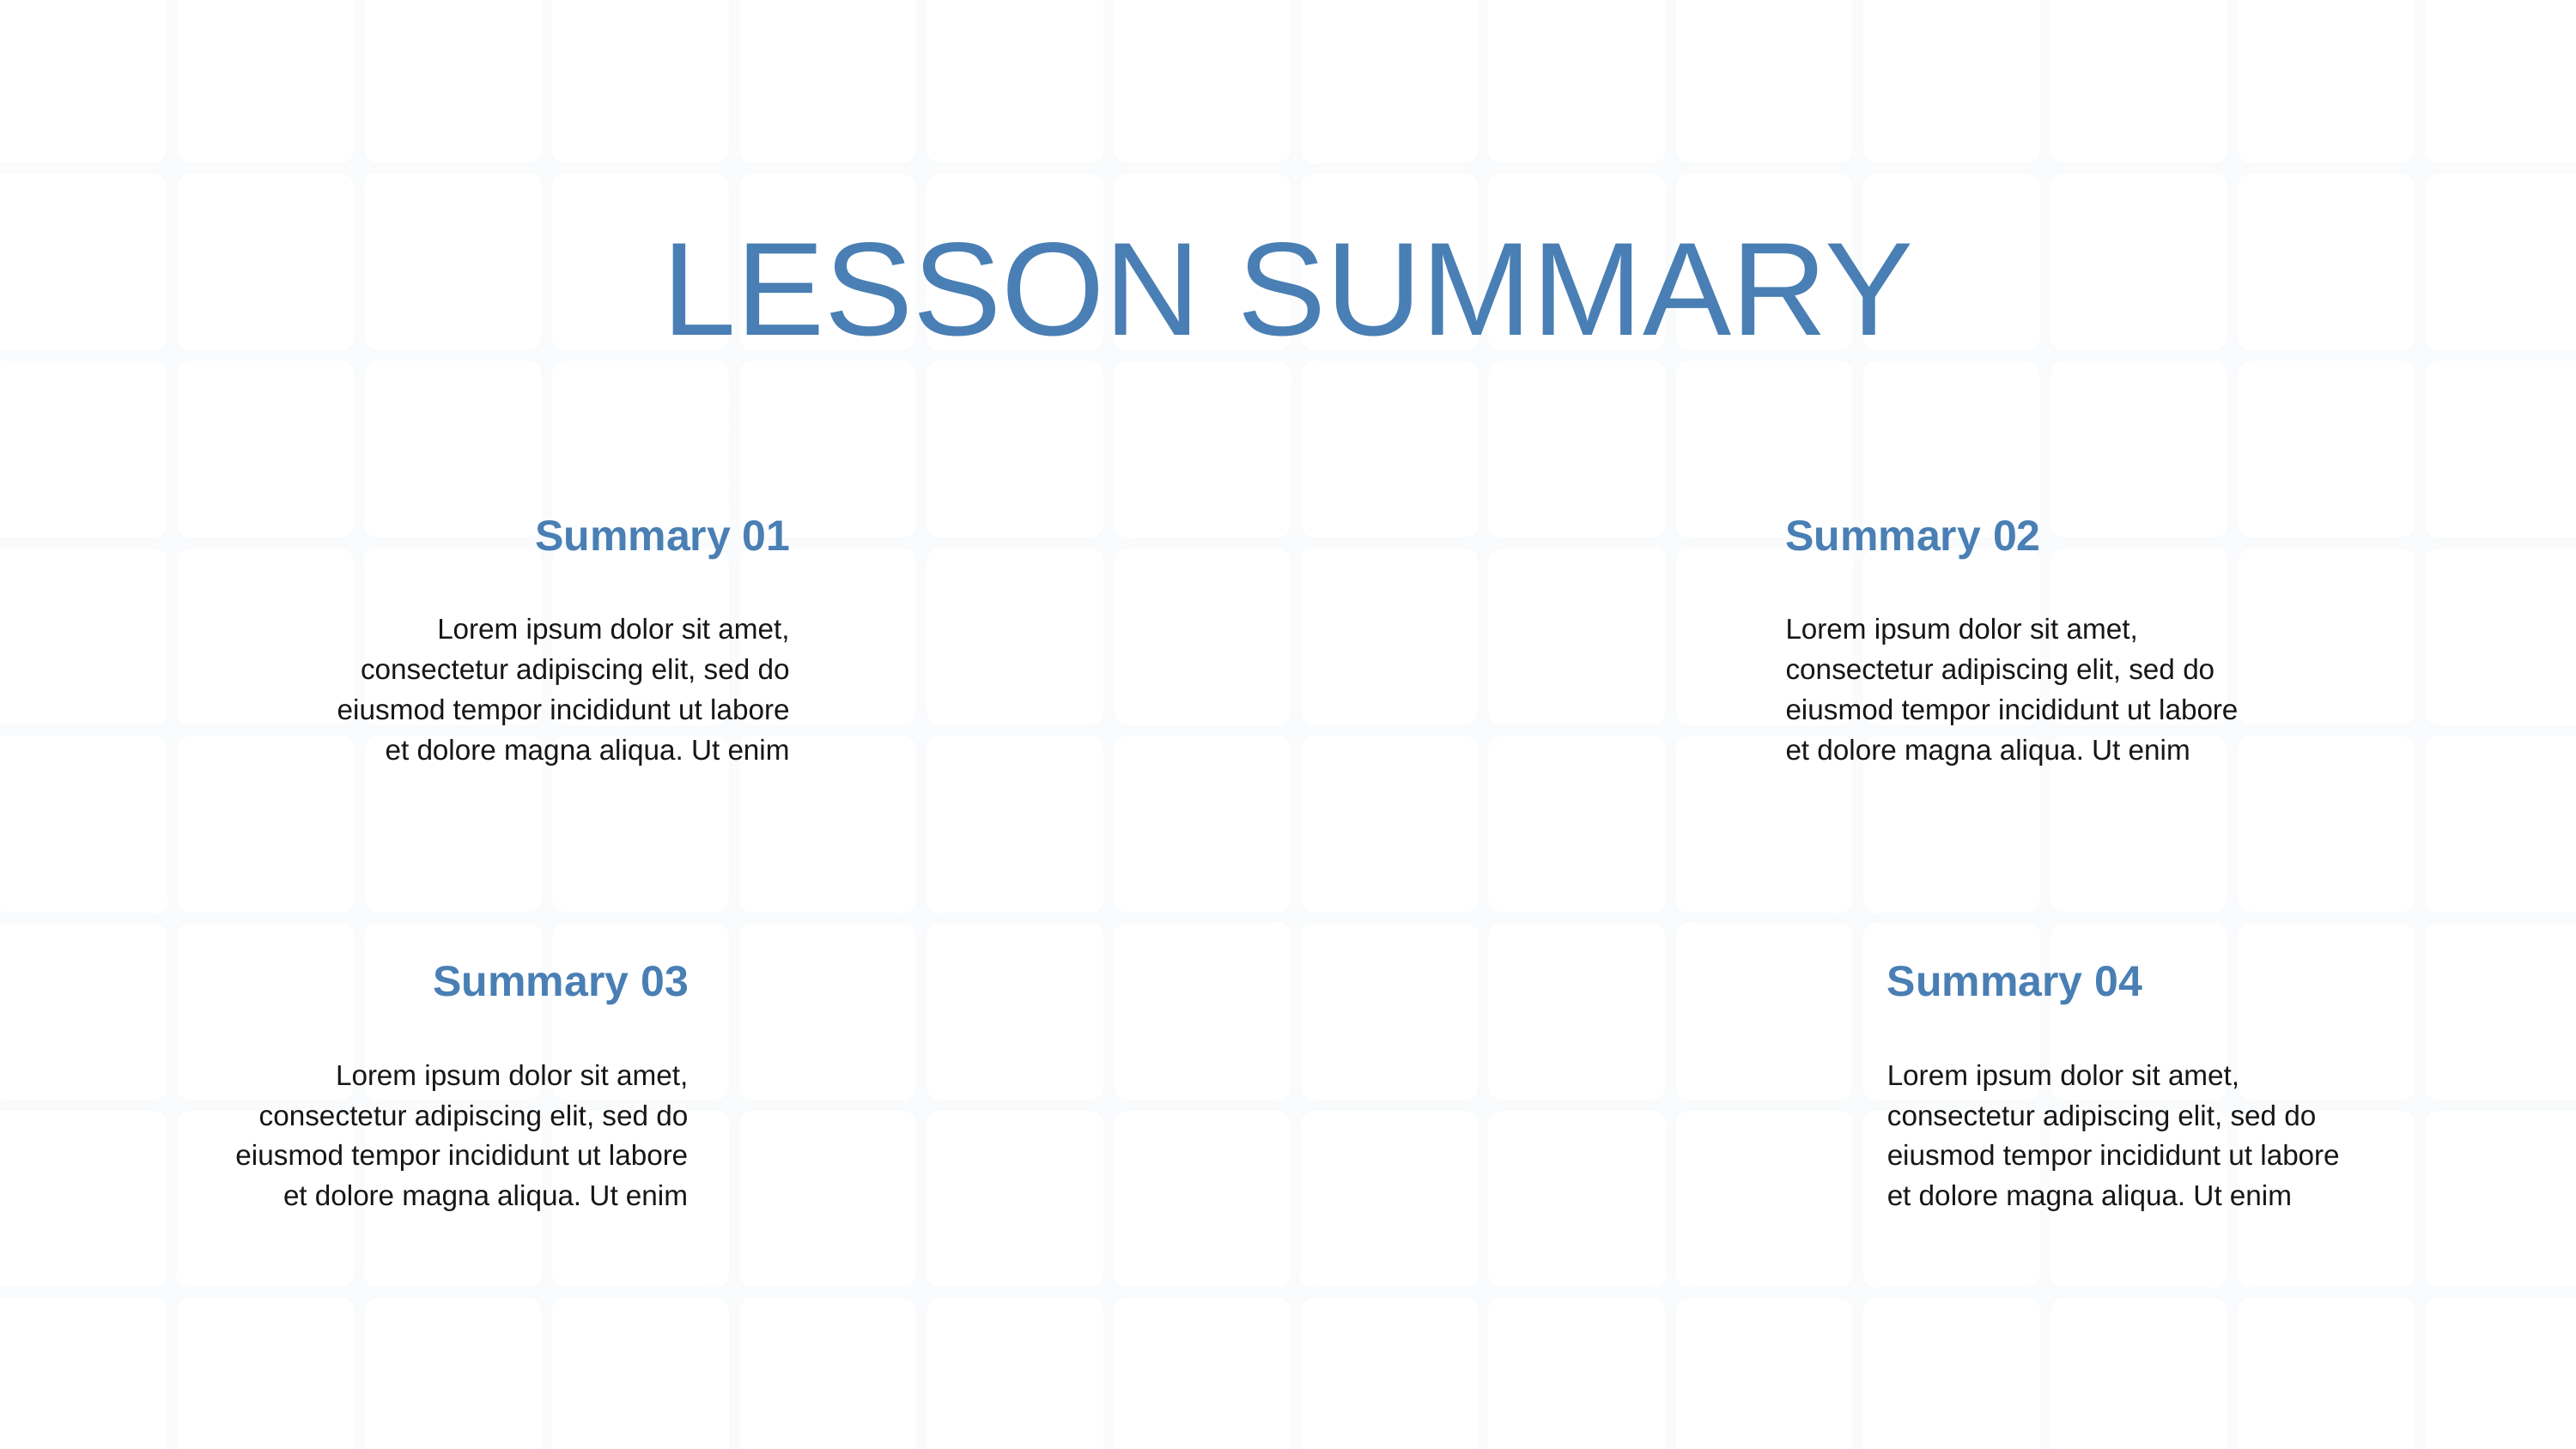

LESSON SUMMARY
Summary 01
Summary 02
Lorem ipsum dolor sit amet, consectetur adipiscing elit, sed do eiusmod tempor incididunt ut labore et dolore magna aliqua. Ut enim
Lorem ipsum dolor sit amet, consectetur adipiscing elit, sed do eiusmod tempor incididunt ut labore et dolore magna aliqua. Ut enim
Summary 03
Summary 04
Lorem ipsum dolor sit amet, consectetur adipiscing elit, sed do eiusmod tempor incididunt ut labore et dolore magna aliqua. Ut enim
Lorem ipsum dolor sit amet, consectetur adipiscing elit, sed do eiusmod tempor incididunt ut labore et dolore magna aliqua. Ut enim